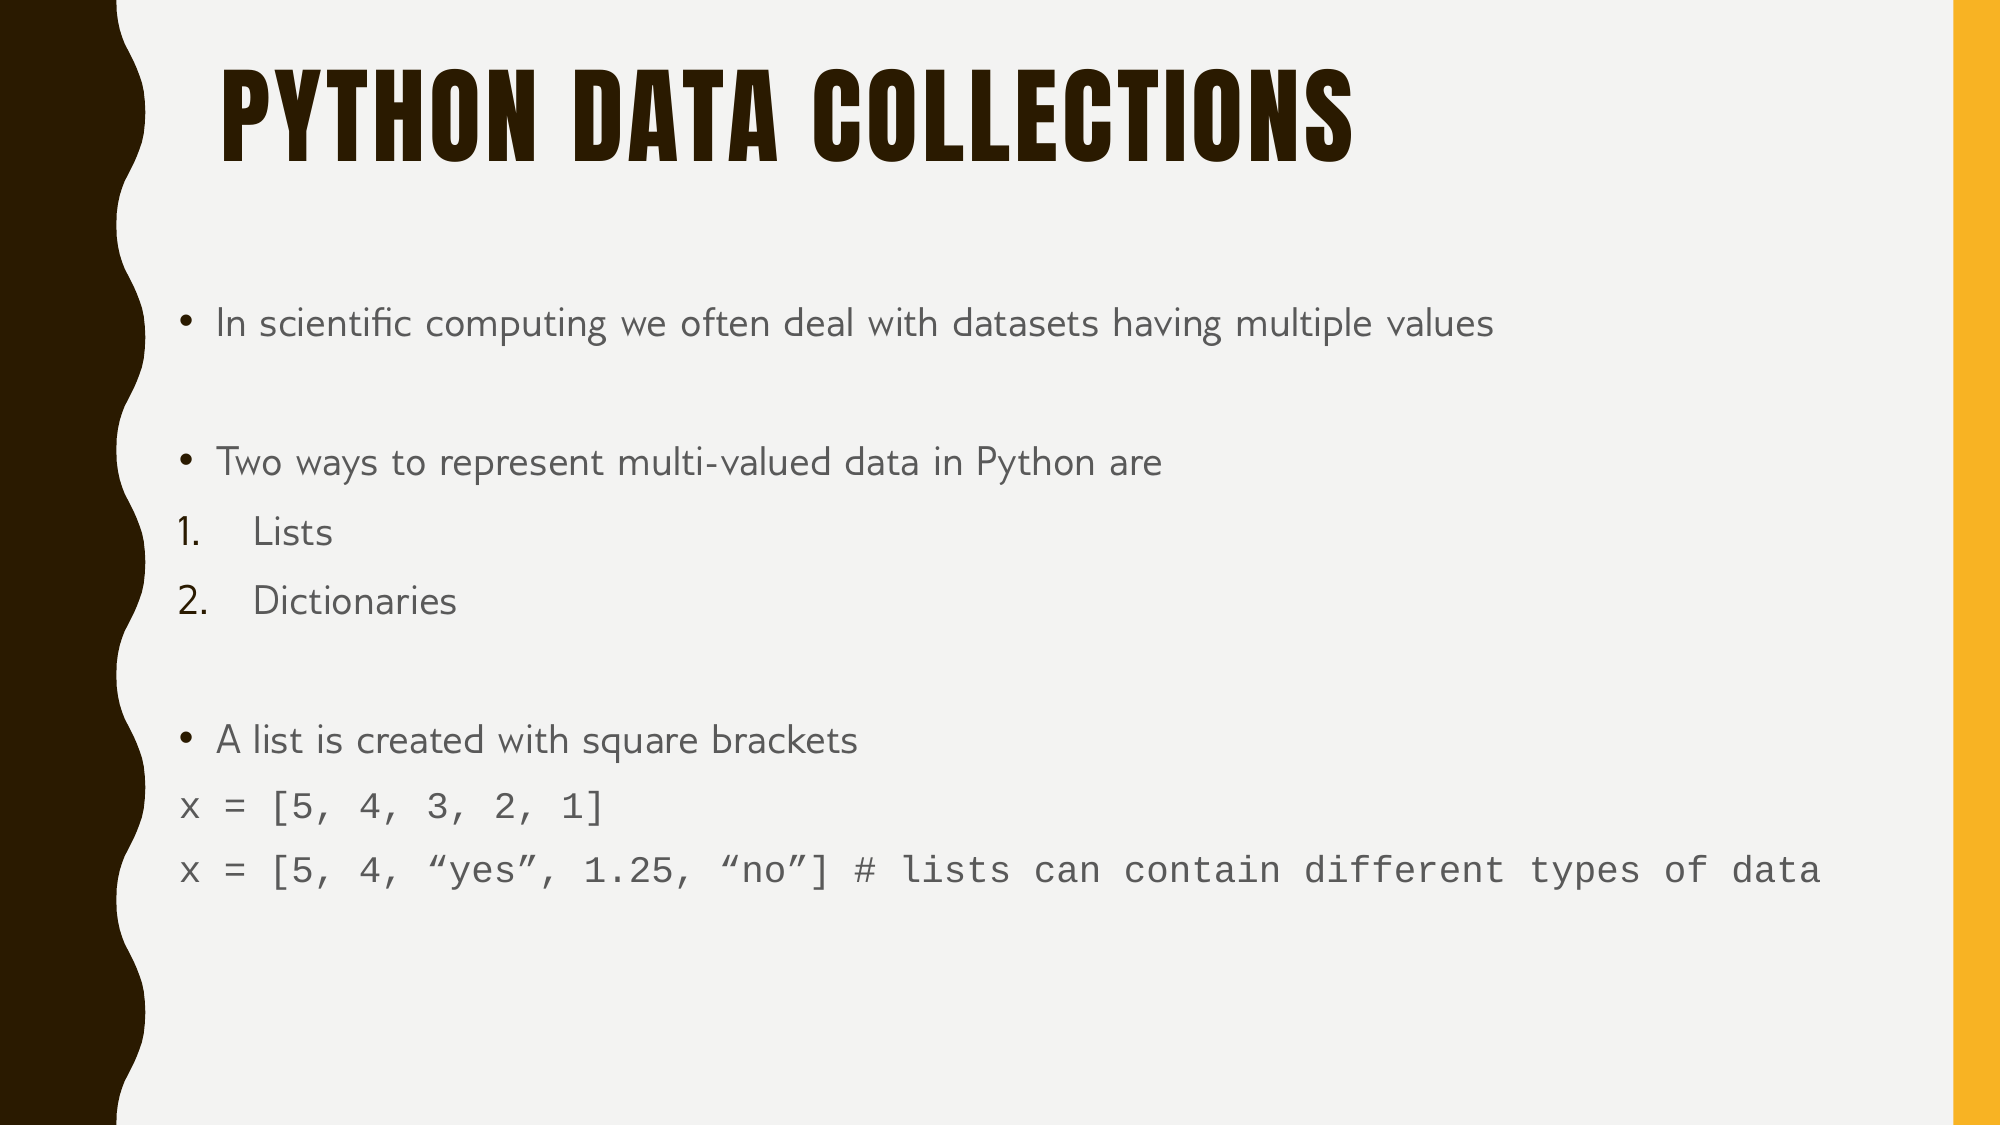

# Python Data Collections
In scientific computing we often deal with datasets having multiple values

Two ways to represent multi-valued data in Python are
Lists
Dictionaries

A list is created with square brackets
x = [5, 4, 3, 2, 1]
x = [5, 4, “yes”, 1.25, “no”] # lists can contain different types of data